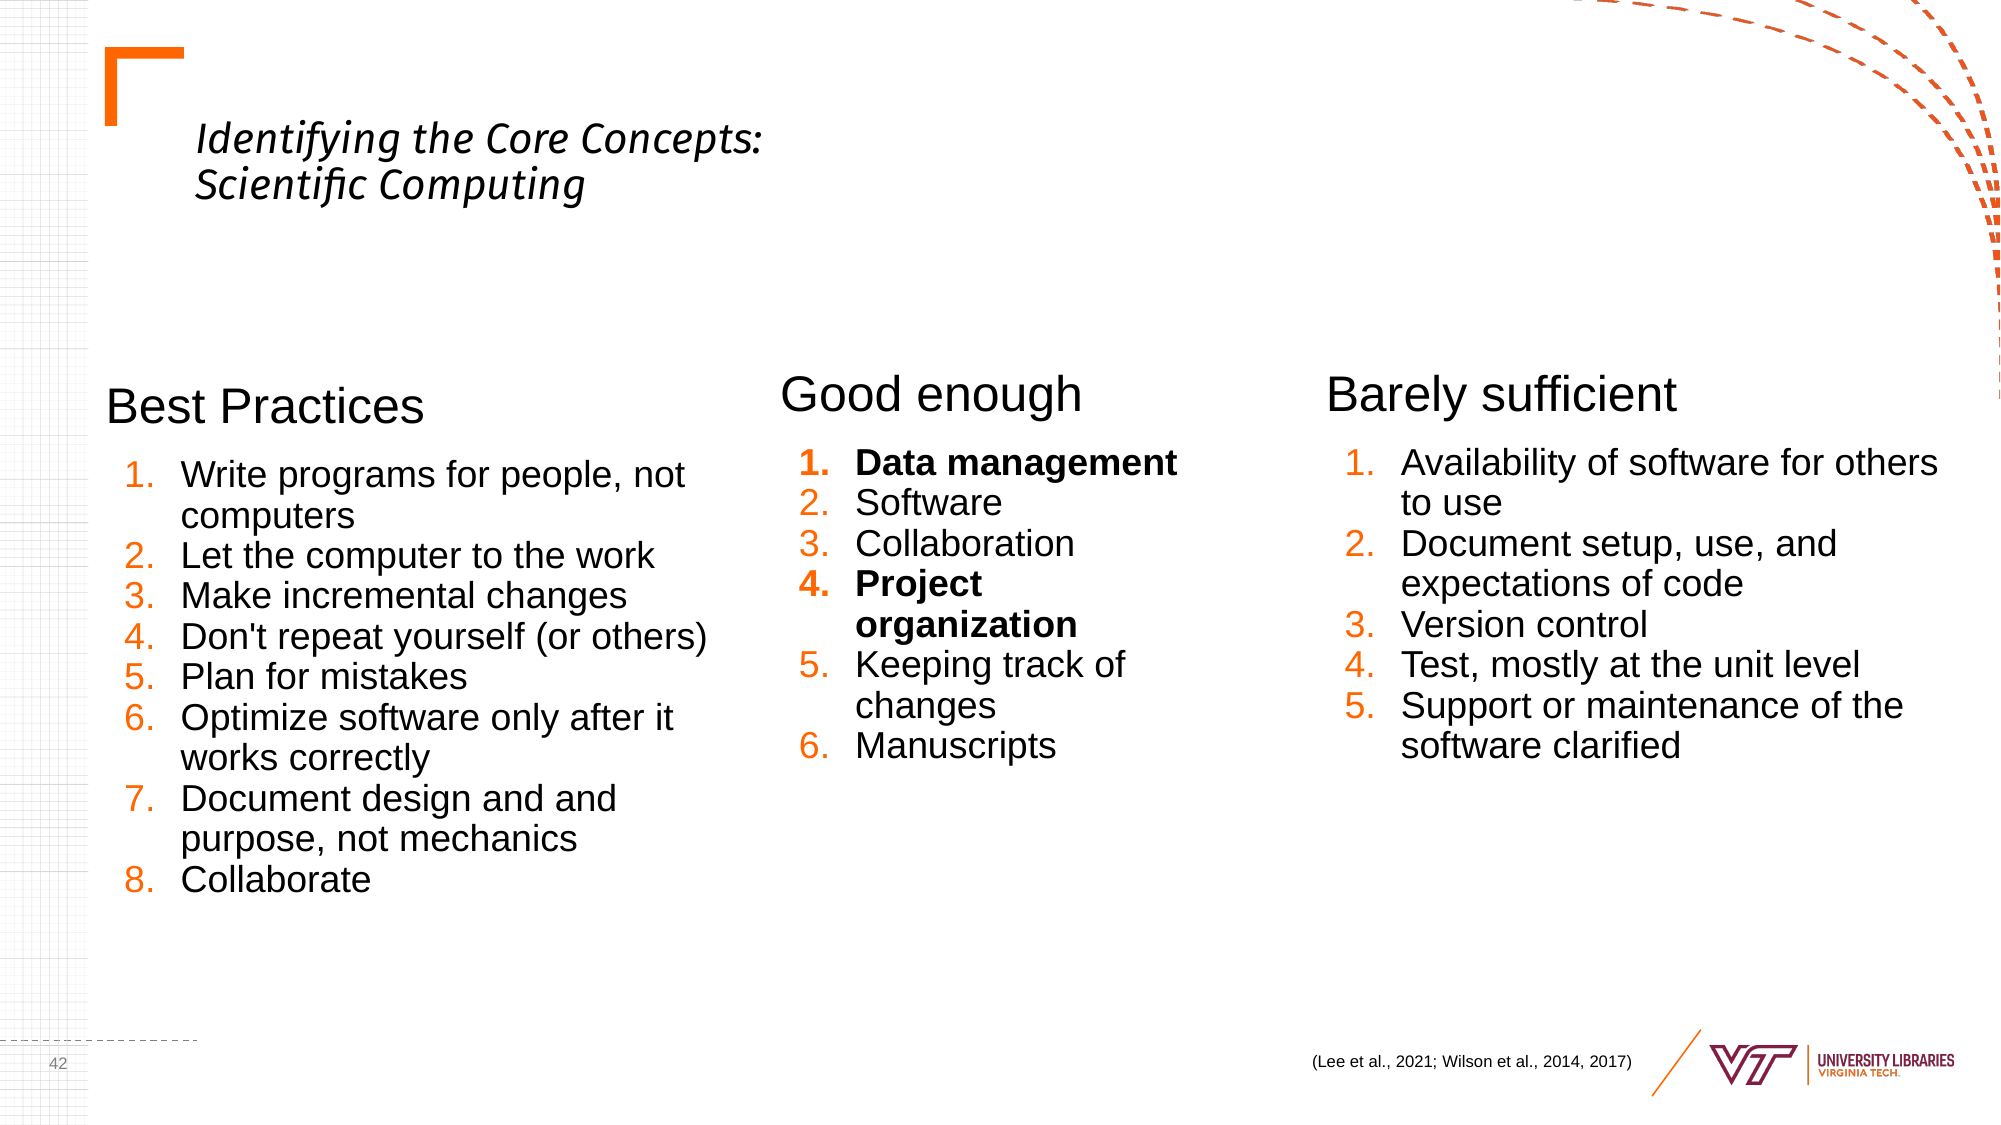

# Identifying the Core Concepts: Scientific Computing
Good enough
Data management
Software
Collaboration
Project organization
Keeping track of changes
Manuscripts
Barely sufficient
Availability of software for others to use
Document setup, use, and expectations of code
Version control
Test, mostly at the unit level
Support or maintenance of the software clarified
Best Practices
Write programs for people, not computers
Let the computer to the work
Make incremental changes
Don't repeat yourself (or others)
Plan for mistakes
Optimize software only after it works correctly
Document design and and purpose, not mechanics
Collaborate
42
(Lee et al., 2021; Wilson et al., 2014, 2017)